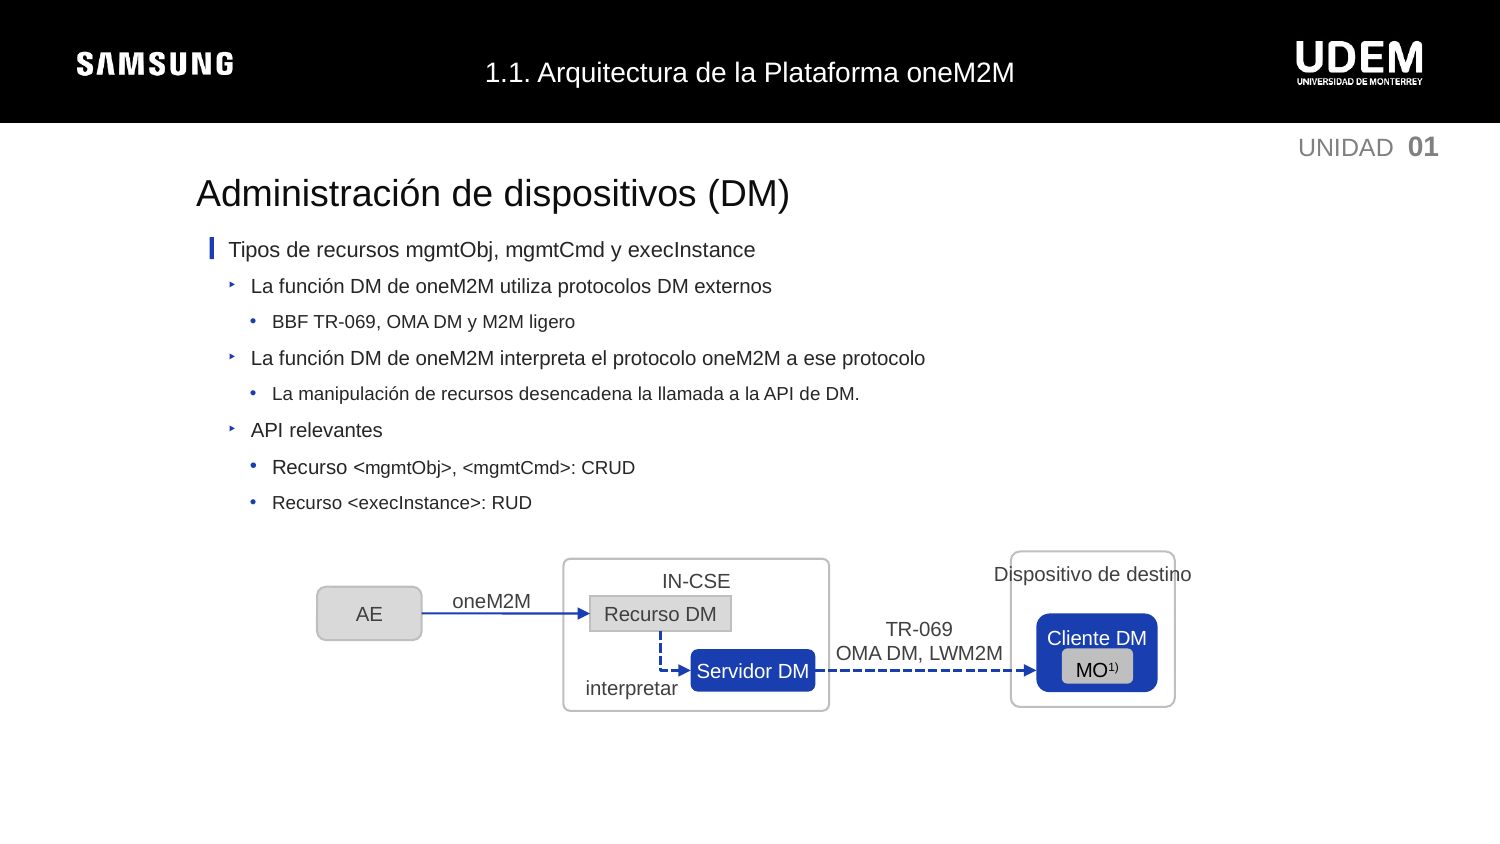

1.1. Arquitectura de la Plataforma oneM2M
UNIDAD  01
Administración de dispositivos (DM)
Tipos de recursos mgmtObj, mgmtCmd y execInstance

La función DM de oneM2M utiliza protocolos DM externos
BBF TR-069, OMA DM y M2M ligero
La función DM de oneM2M interpreta el protocolo oneM2M a ese protocolo
La manipulación de recursos desencadena la llamada a la API de DM.
API relevantes
Recurso <mgmtObj>, <mgmtCmd>: CRUD
Recurso <execInstance>: RUD
Dispositivo de destino
IN-CSE
oneM2M
AE
Recurso DM
TR-069
OMA DM, LWM2M
Cliente DM
MO1)
Servidor DM
interpretar